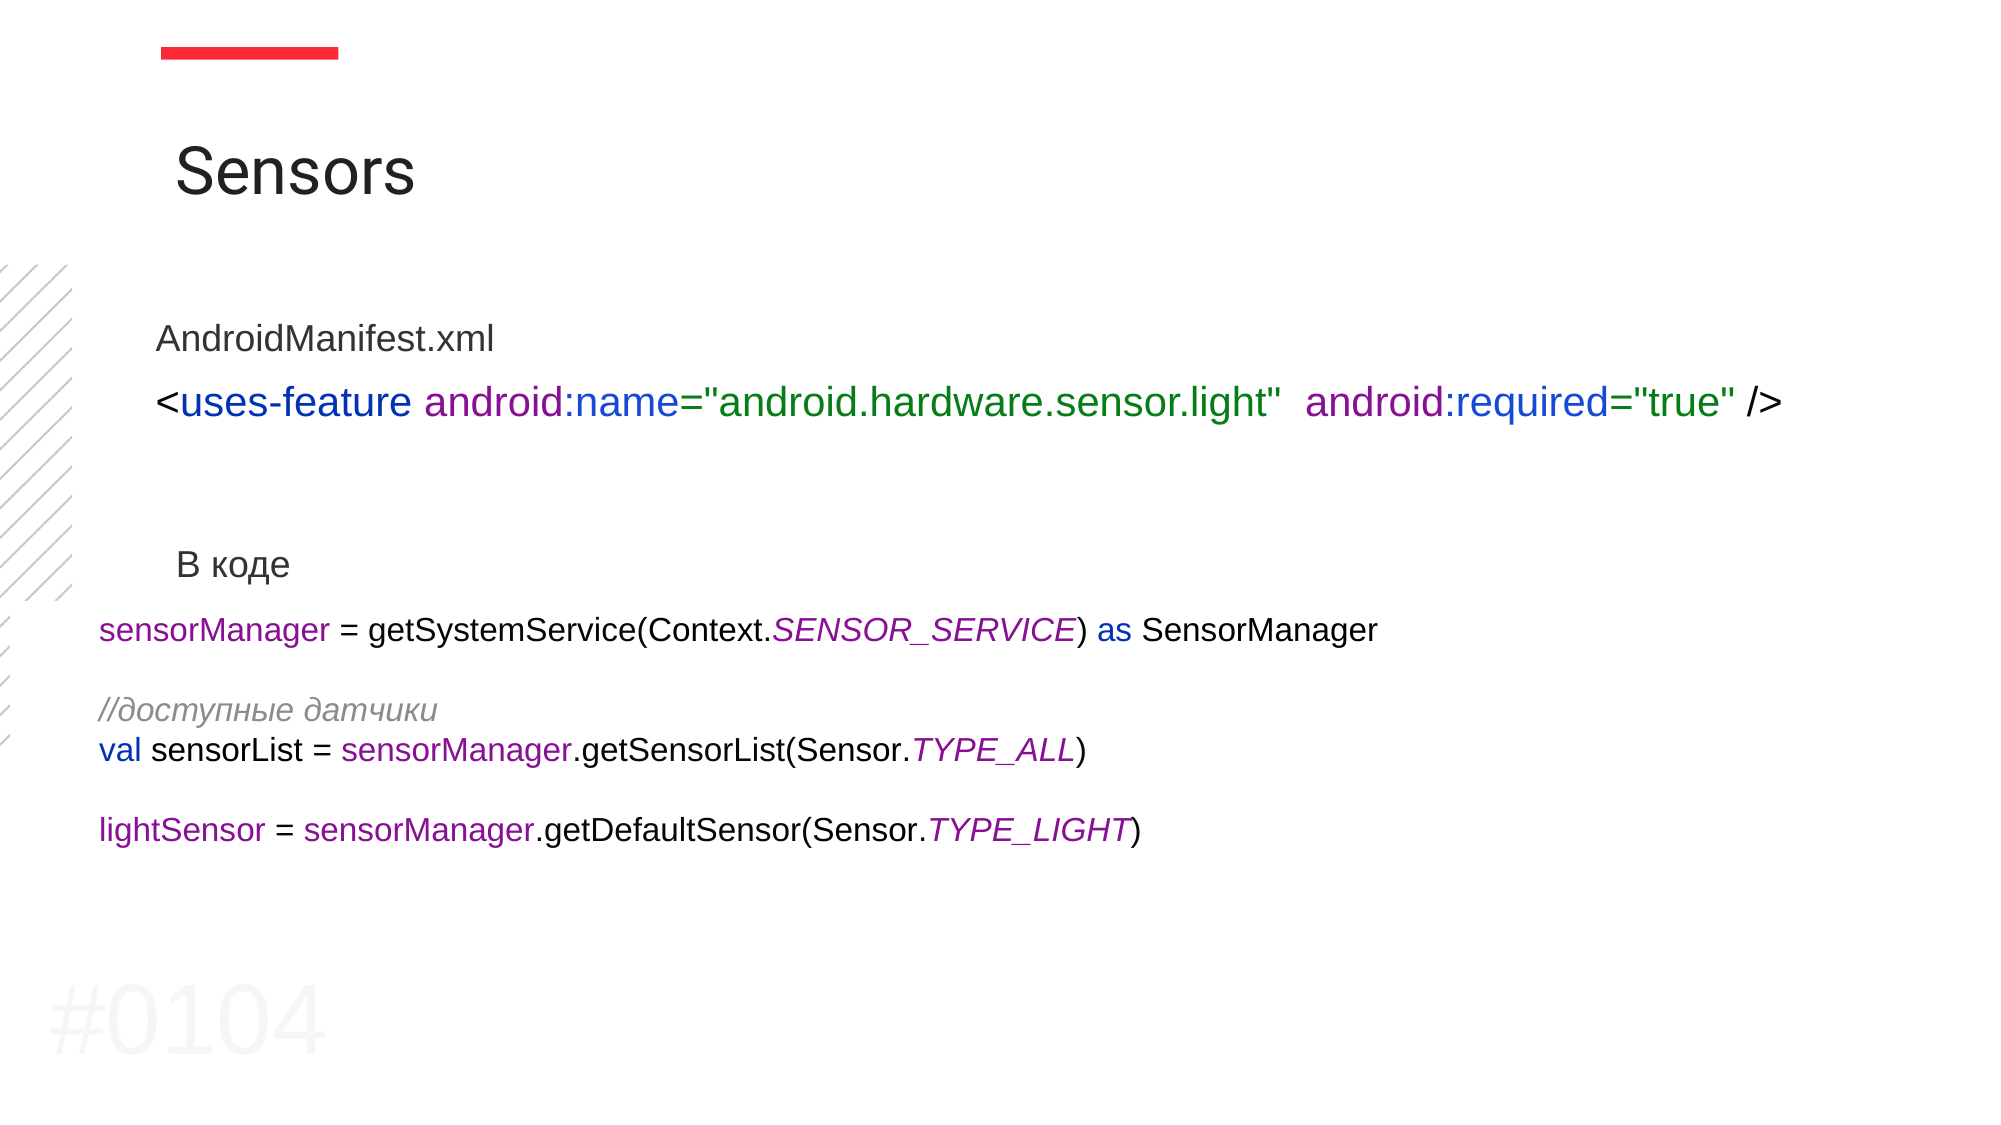

Sensors
AndroidManifest.xml
<uses-feature android:name="android.hardware.sensor.light"  android:required="true" />
В коде
        sensorManager = getSystemService(Context.SENSOR_SERVICE) as SensorManager
        //доступные датчики
        val sensorList = sensorManager.getSensorList(Sensor.TYPE_ALL)
        lightSensor = sensorManager.getDefaultSensor(Sensor.TYPE_LIGHT)
#0104